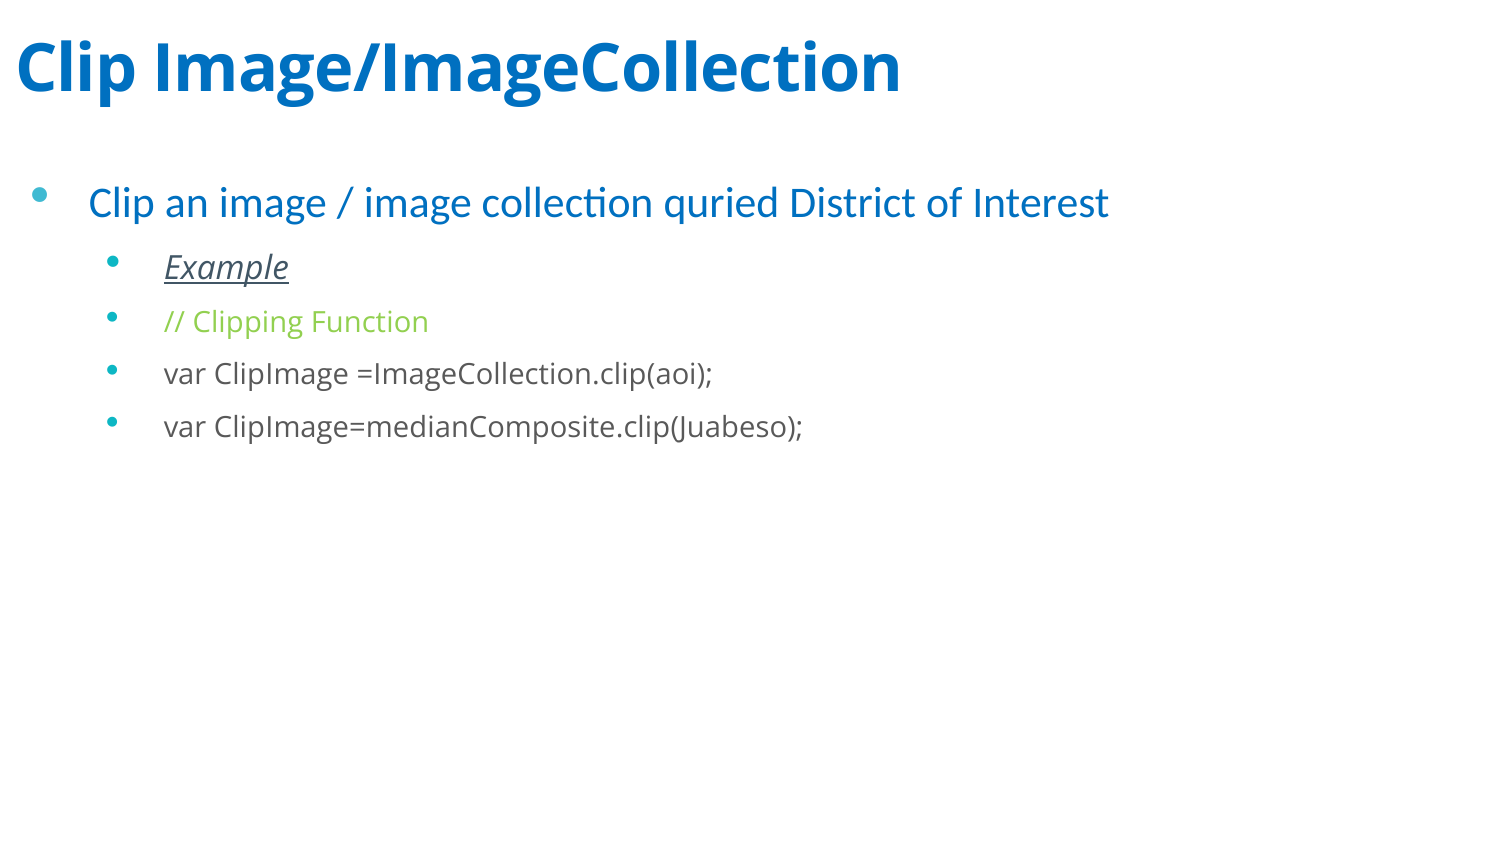

# Clip Image/ImageCollection
Clip an image / image collection quried District of Interest
Example
// Clipping Function
var ClipImage =ImageCollection.clip(aoi);
var ClipImage=medianComposite.clip(Juabeso);